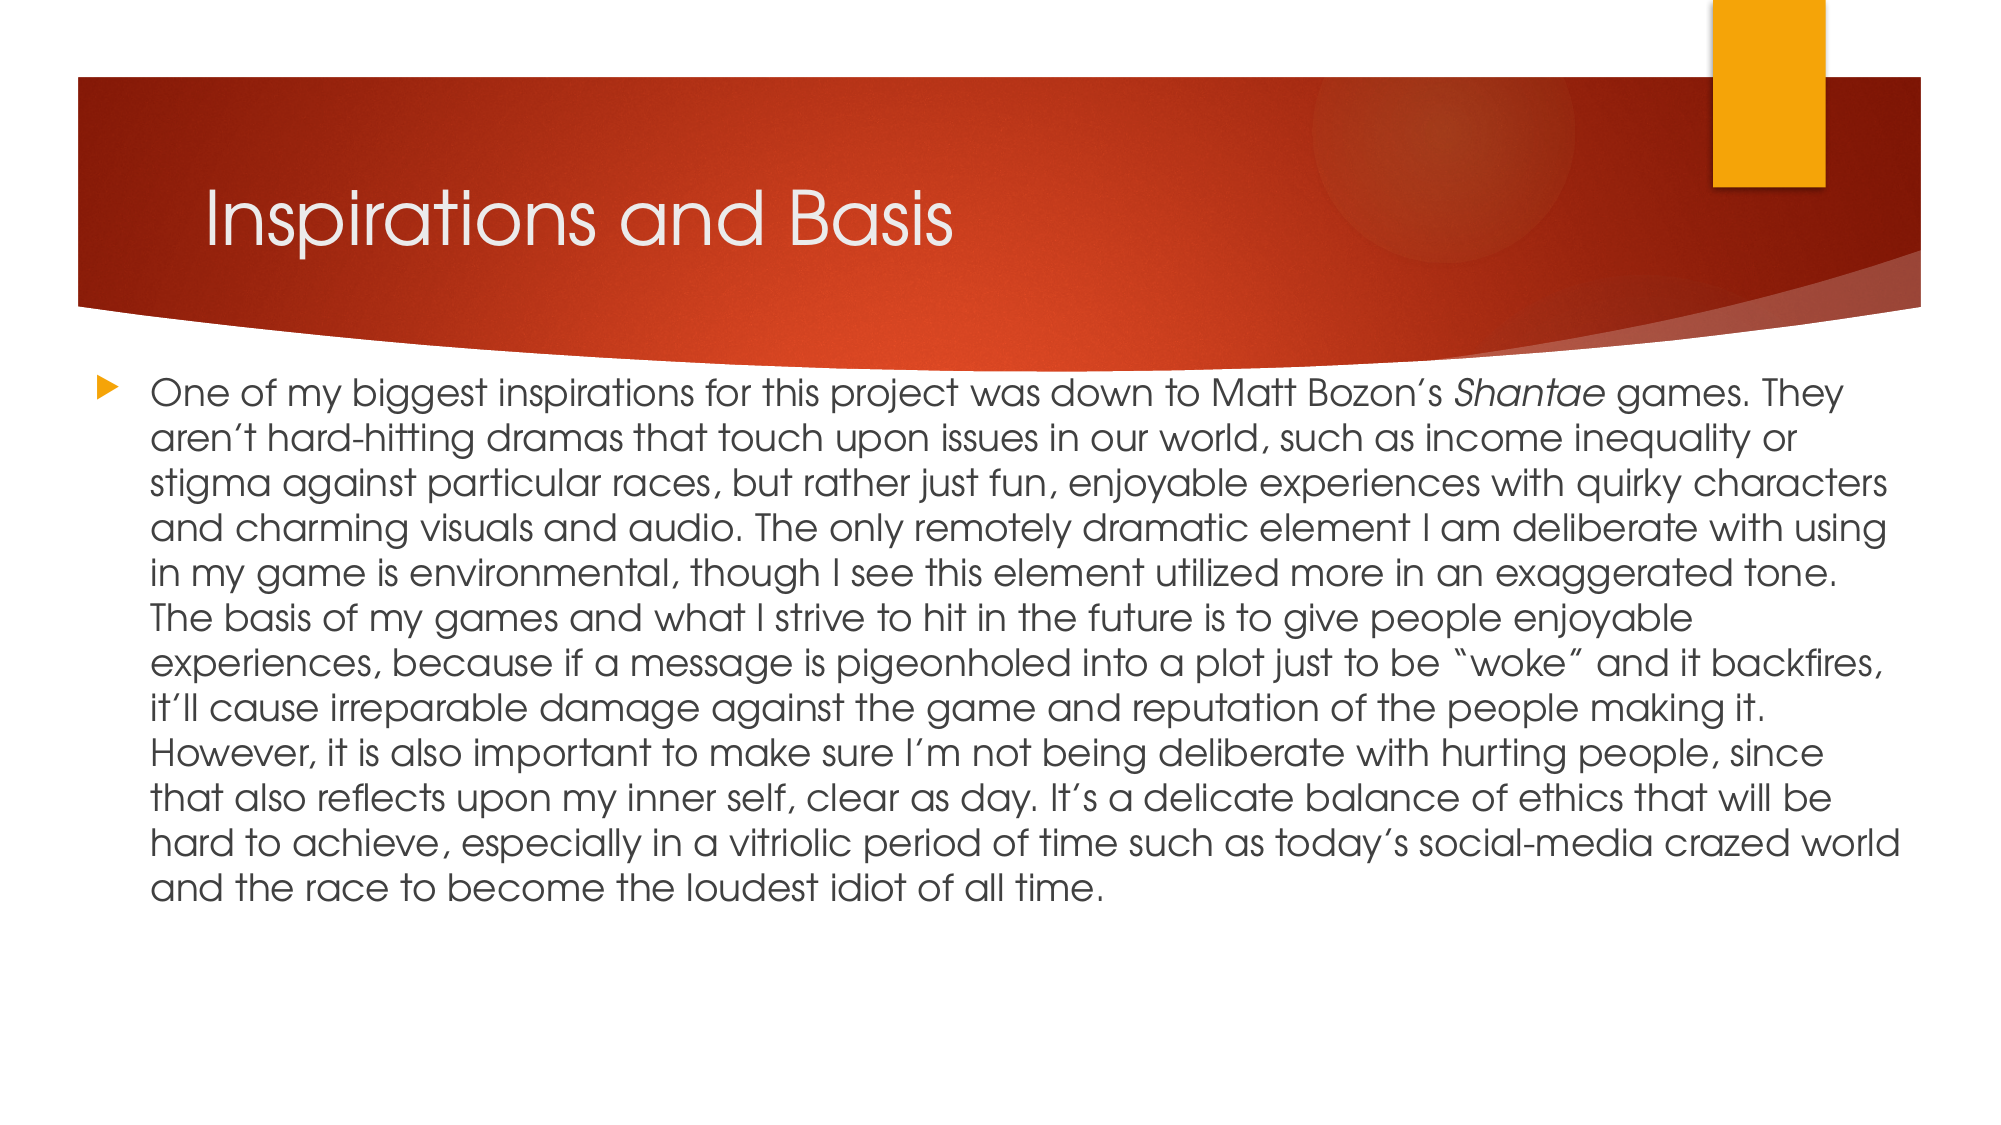

# Inspirations and Basis
One of my biggest inspirations for this project was down to Matt Bozon’s Shantae games. They aren’t hard-hitting dramas that touch upon issues in our world, such as income inequality or stigma against particular races, but rather just fun, enjoyable experiences with quirky characters and charming visuals and audio. The only remotely dramatic element I am deliberate with using in my game is environmental, though I see this element utilized more in an exaggerated tone. The basis of my games and what I strive to hit in the future is to give people enjoyable experiences, because if a message is pigeonholed into a plot just to be “woke” and it backfires, it’ll cause irreparable damage against the game and reputation of the people making it. However, it is also important to make sure I’m not being deliberate with hurting people, since that also reflects upon my inner self, clear as day. It’s a delicate balance of ethics that will be hard to achieve, especially in a vitriolic period of time such as today’s social-media crazed world and the race to become the loudest idiot of all time.